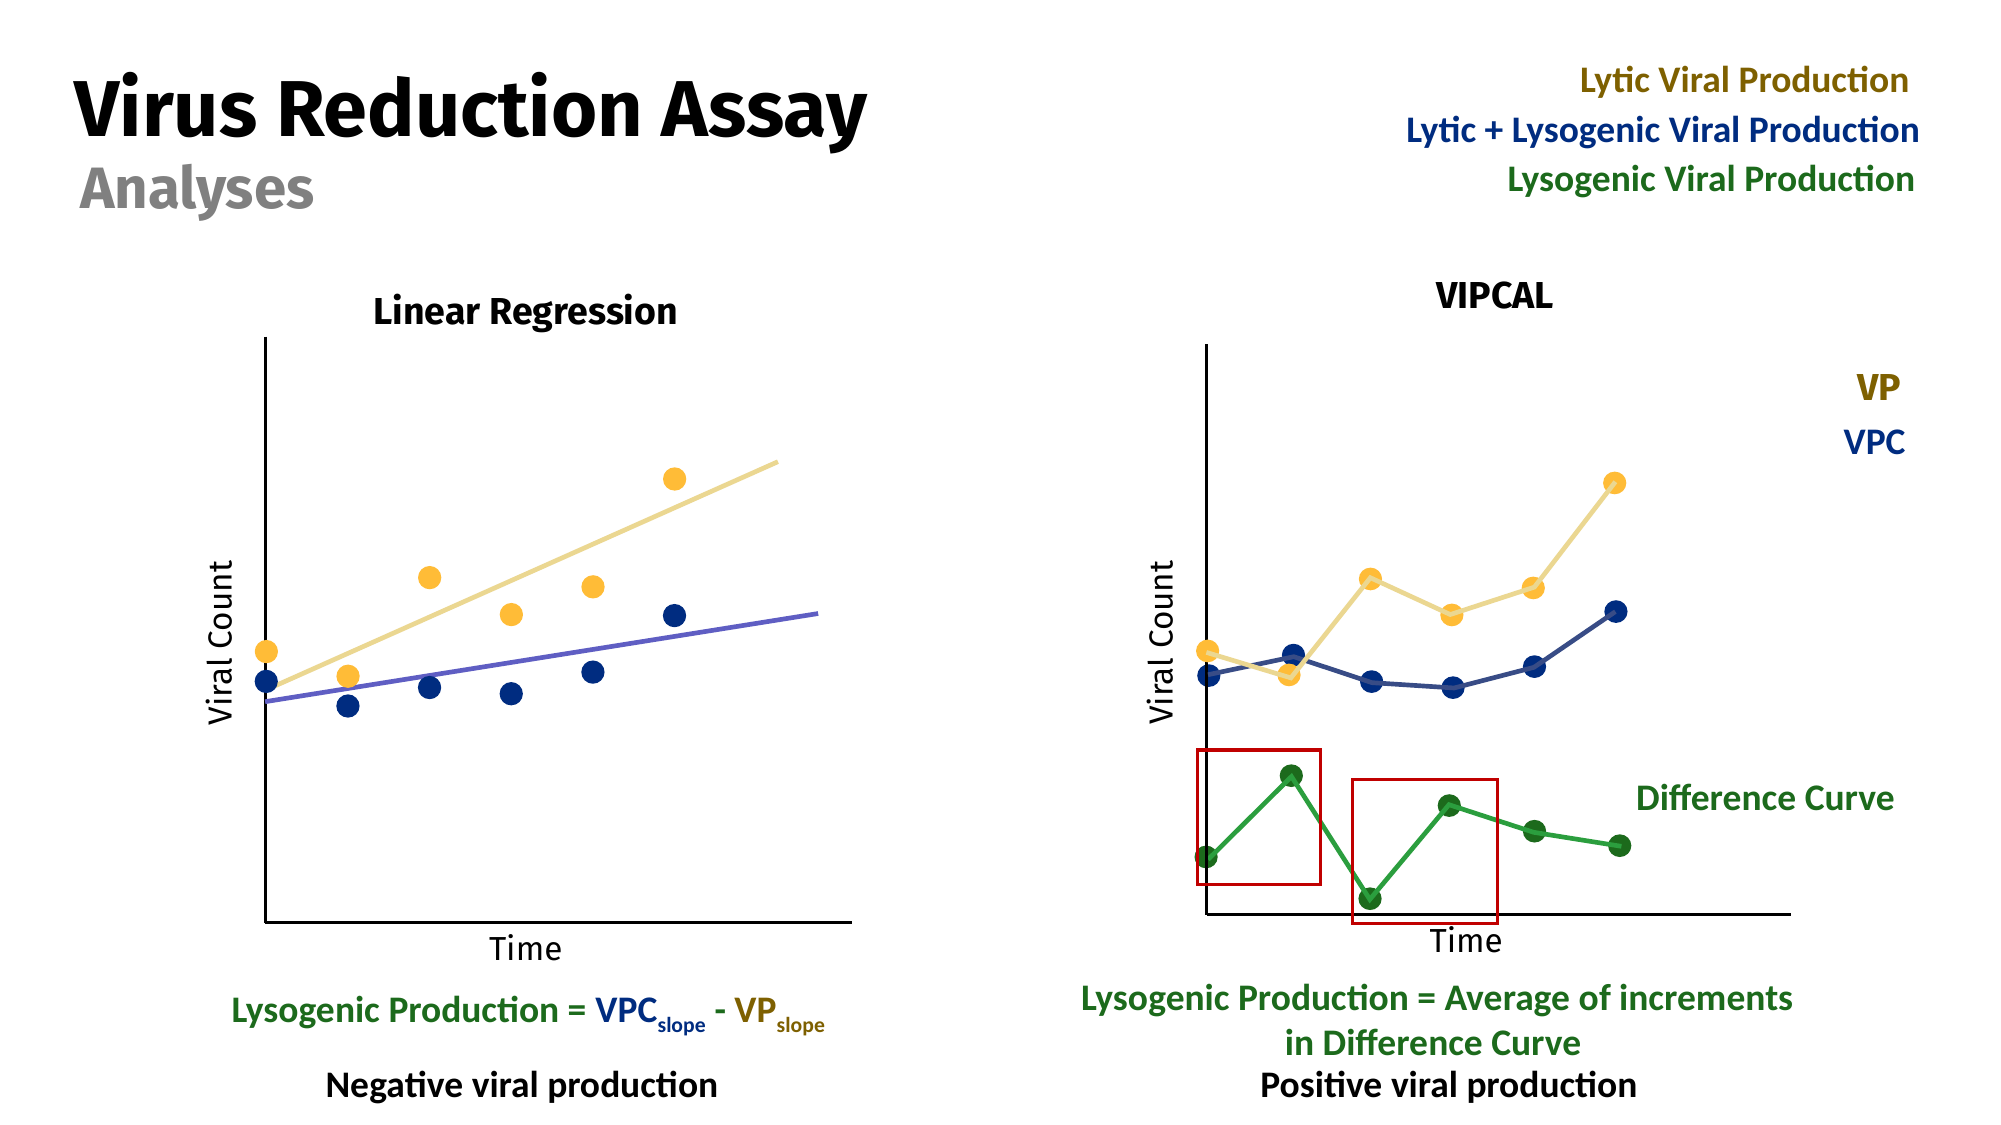

Virus Reduction Assay
Lytic Viral Production
Lytic + Lysogenic Viral Production
Analyses
Lysogenic Viral Production
VIPCAL
Linear Regression

Viral Count
Time

Viral Count
Time
VP
VPC

Difference Curve

Lysogenic Production = Average of increments in Difference Curve
Lysogenic Production = VPCslope - VPslope
Negative viral production
Positive viral production